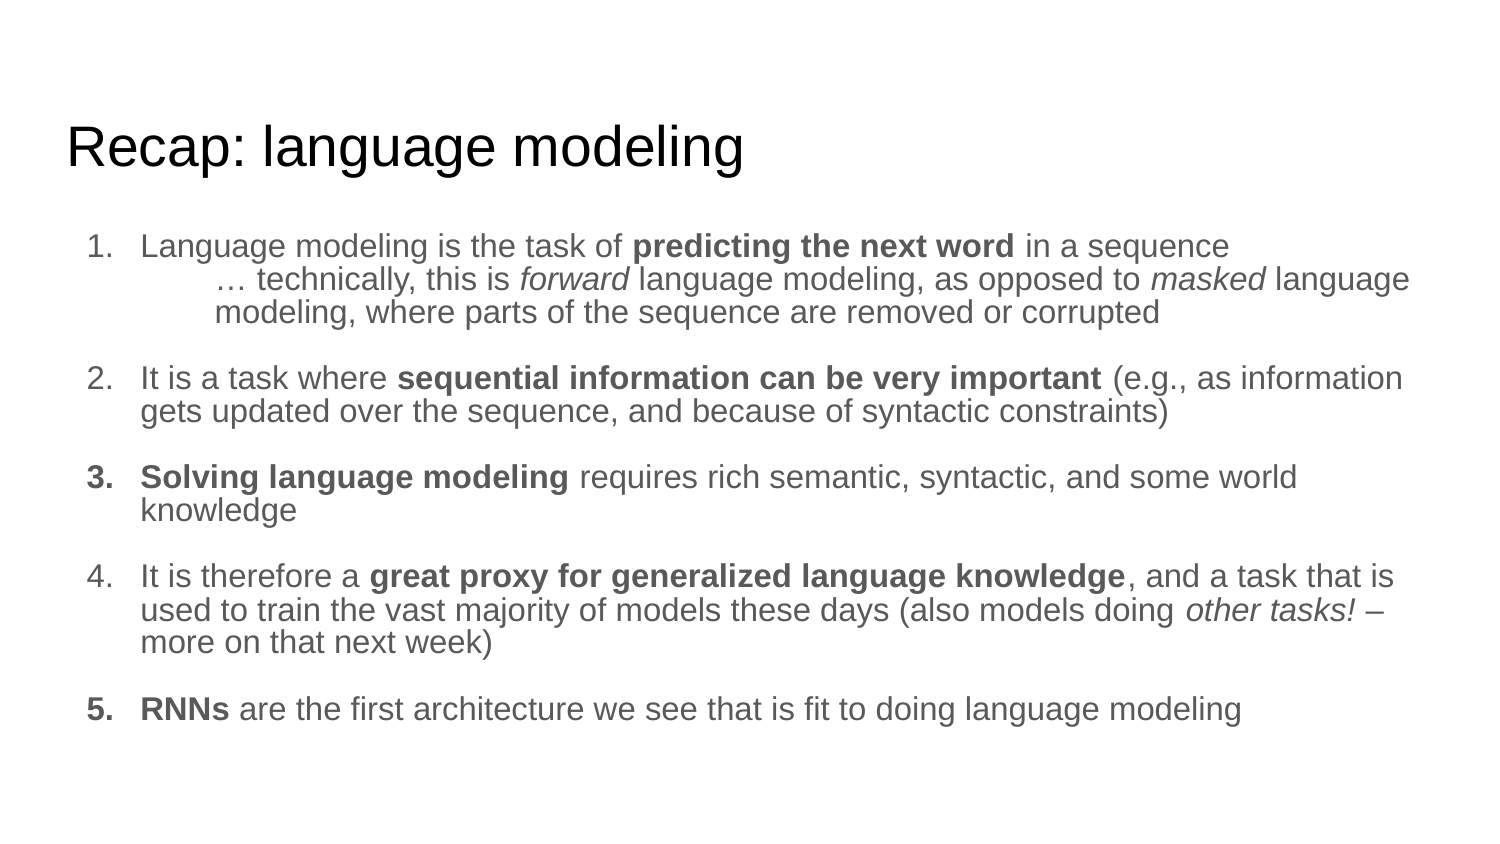

# Recap: language modeling
Language modeling is the task of predicting the next word in a sequence
… technically, this is forward language modeling, as opposed to masked language modeling, where parts of the sequence are removed or corrupted

It is a task where sequential information can be very important (e.g., as information gets updated over the sequence, and because of syntactic constraints)

Solving language modeling requires rich semantic, syntactic, and some world knowledge

It is therefore a great proxy for generalized language knowledge, and a task that is used to train the vast majority of models these days (also models doing other tasks! – more on that next week)

RNNs are the first architecture we see that is fit to doing language modeling